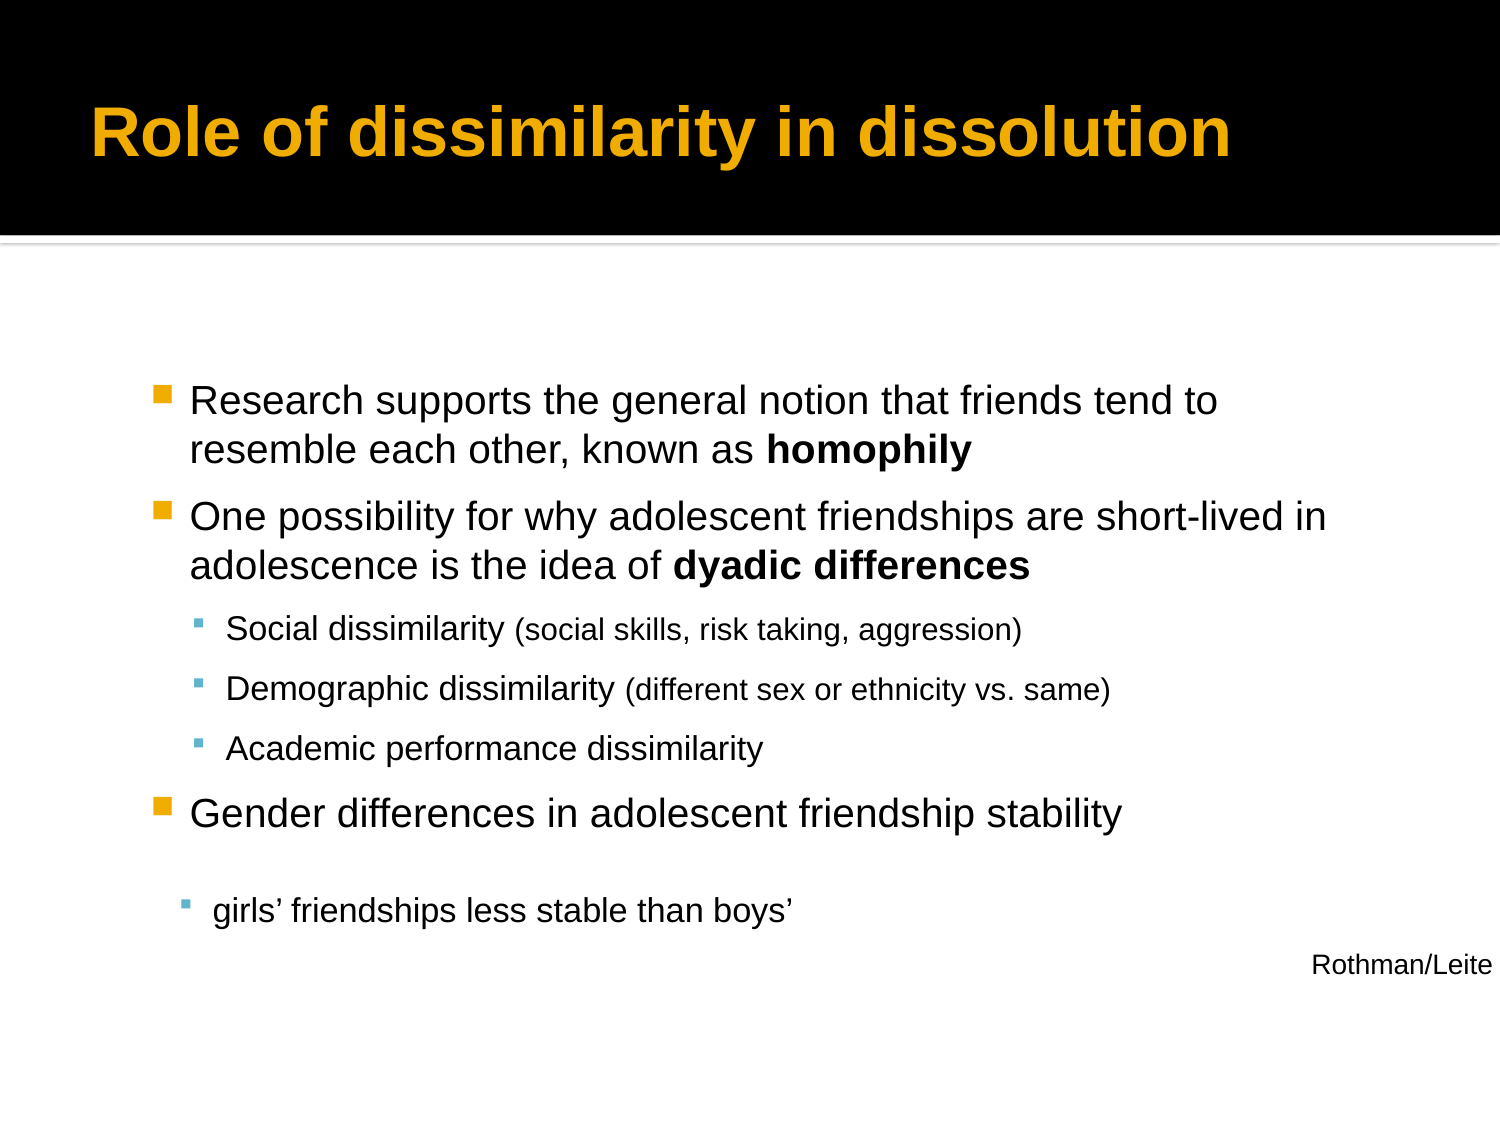

# Role of dissimilarity in dissolution
Research supports the general notion that friends tend to resemble each other, known as homophily
One possibility for why adolescent friendships are short-lived in adolescence is the idea of dyadic differences
Social dissimilarity (social skills, risk taking, aggression)
Demographic dissimilarity (different sex or ethnicity vs. same)
Academic performance dissimilarity
Gender differences in adolescent friendship stability
girls’ friendships less stable than boys’
Rothman/Leite